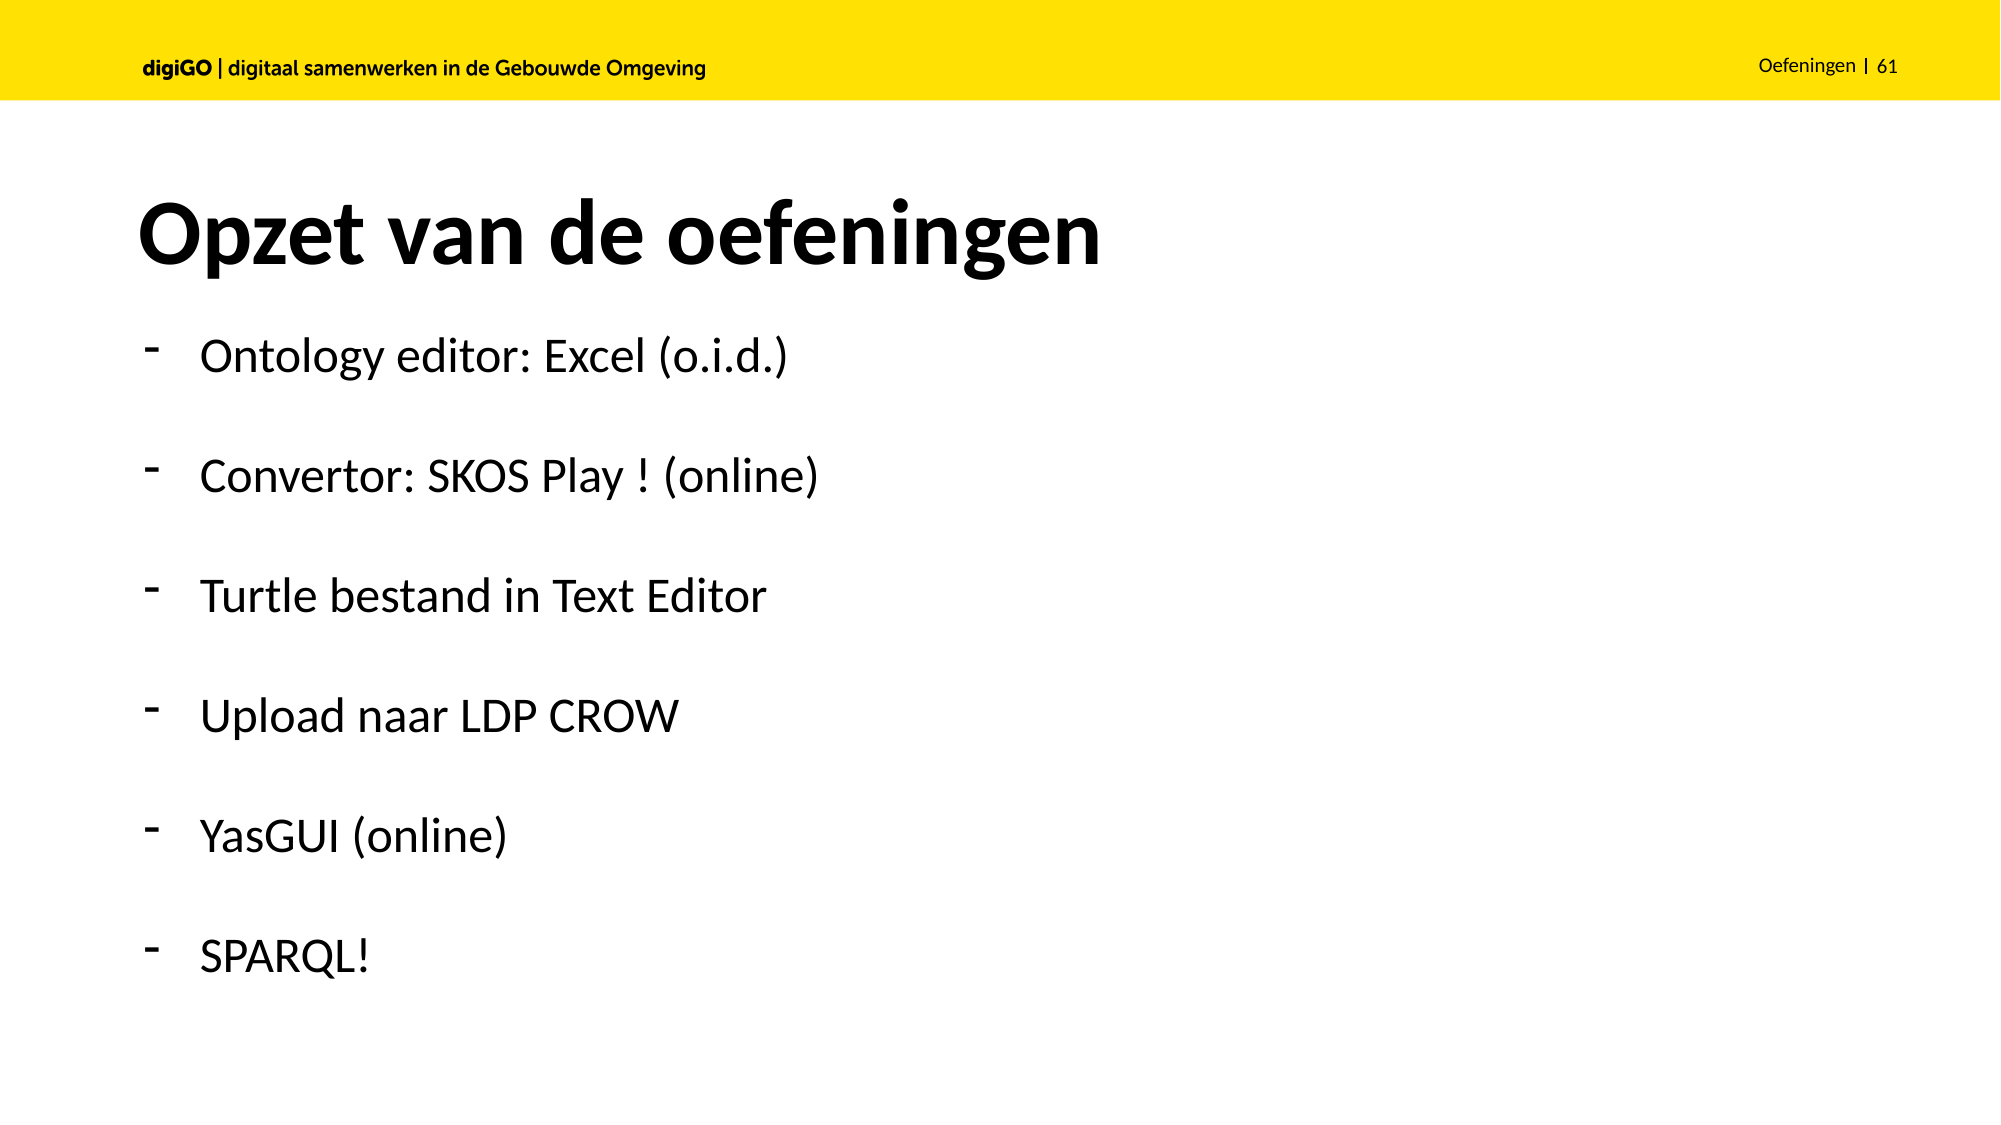

Oefeningen
61
# Opzet van de oefeningen
Ontology editor: Excel (o.i.d.)

Convertor: SKOS Play ! (online)

Turtle bestand in Text Editor

Upload naar LDP CROW

YasGUI (online)

SPARQL!